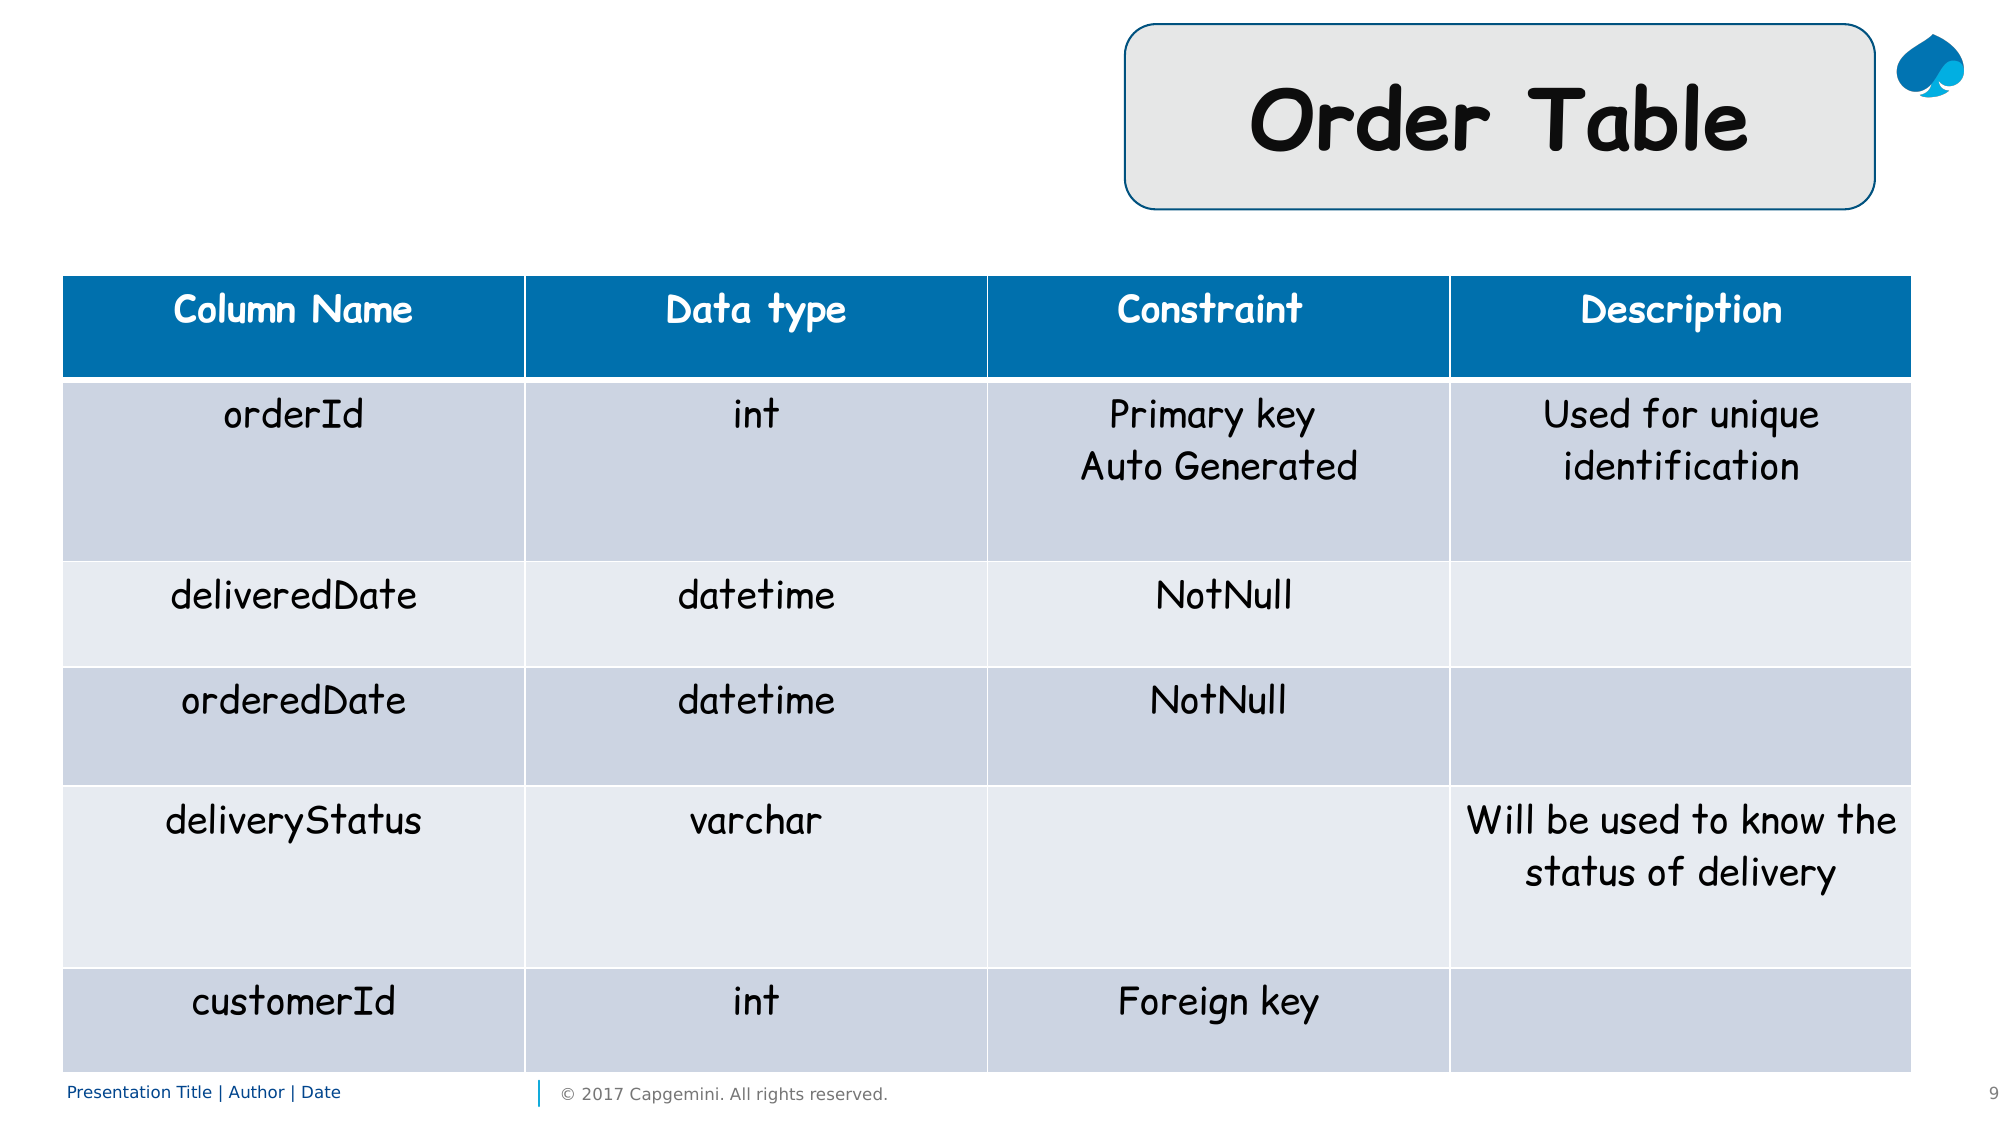

Order Table
| Column Name | Data type | Constraint | Description |
| --- | --- | --- | --- |
| orderId | int | Primary key Auto Generated | Used for unique identification |
| deliveredDate | datetime | NotNull |  |
| orderedDate | datetime | NotNull |  |
| deliveryStatus | varchar |  | Will be used to know the status of delivery |
| customerId | int | Foreign key |  |